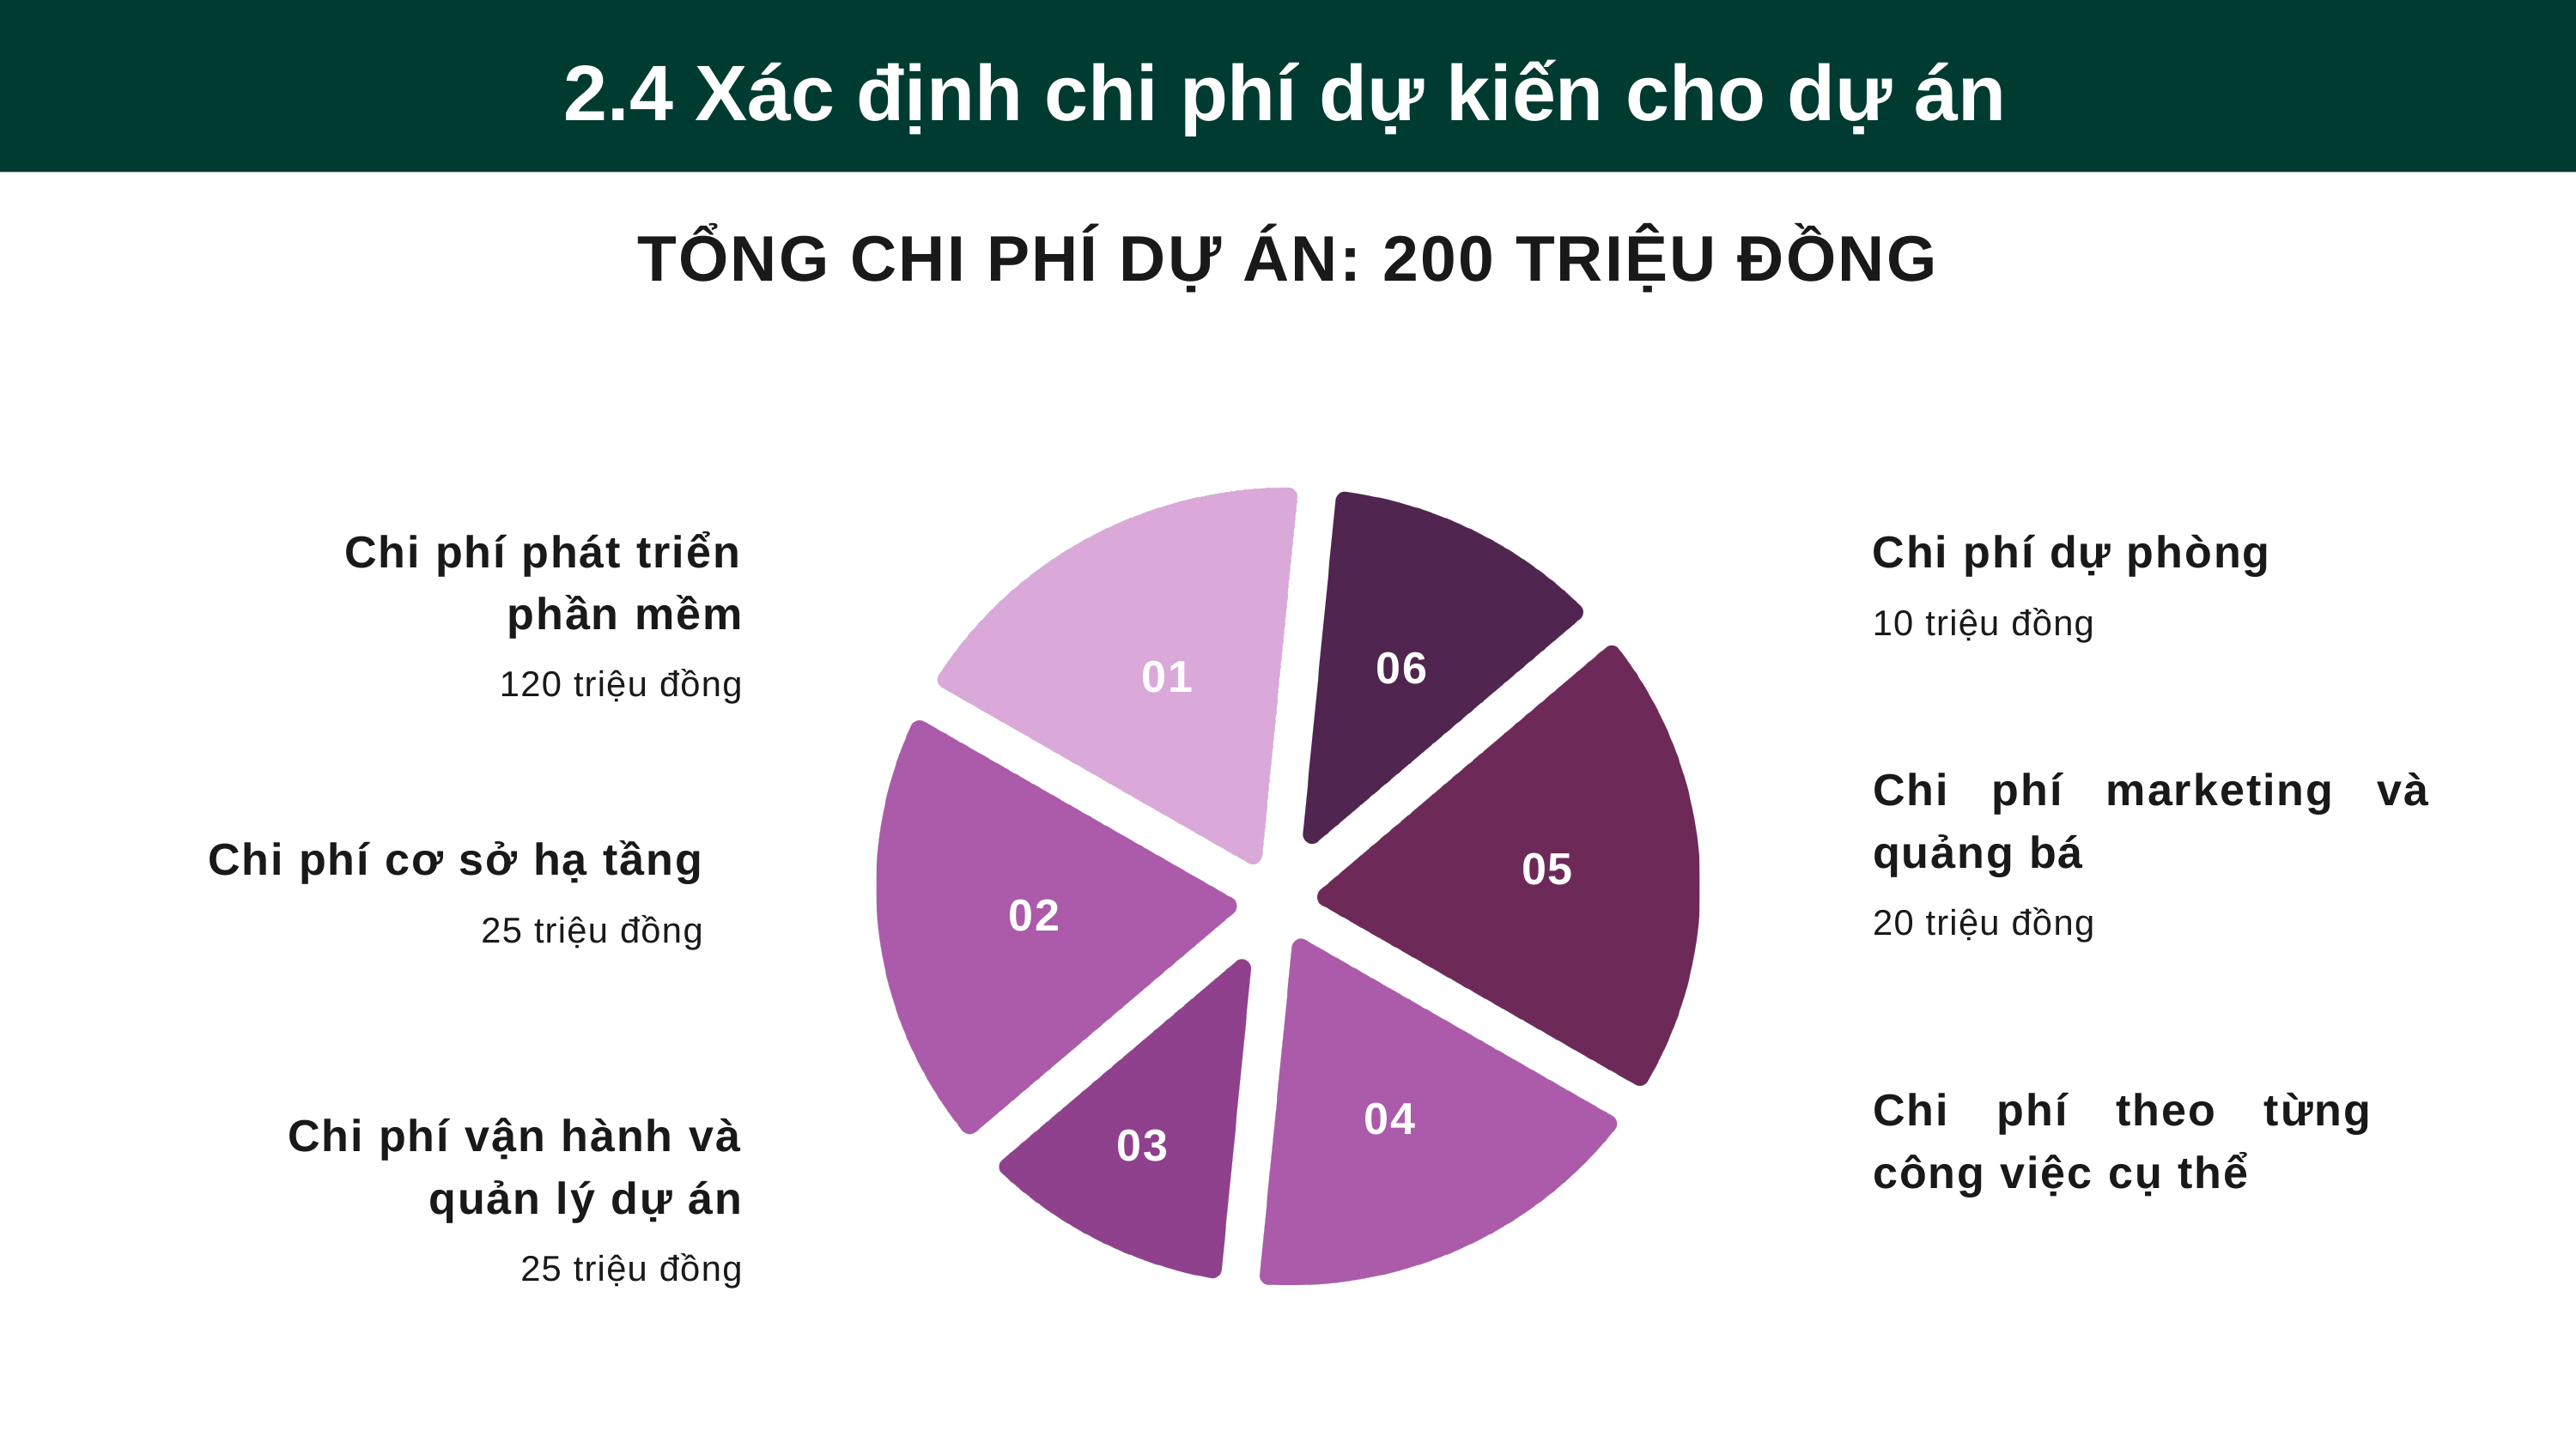

2.4 Xác định chi phí dự kiến cho dự án
TỔNG CHI PHÍ DỰ ÁN: 200 TRIỆU ĐỒNG

Chi phí phát triển phần mềm
120 triệu đồng
Chi phí dự phòng
10 triệu đồng
06
01
Chi phí marketing và quảng bá
20 triệu đồng
Chi phí cơ sở hạ tầng
25 triệu đồng
05
02
Chi phí theo từng công việc cụ thể

04
Chi phí vận hành và quản lý dự án
25 triệu đồng
03